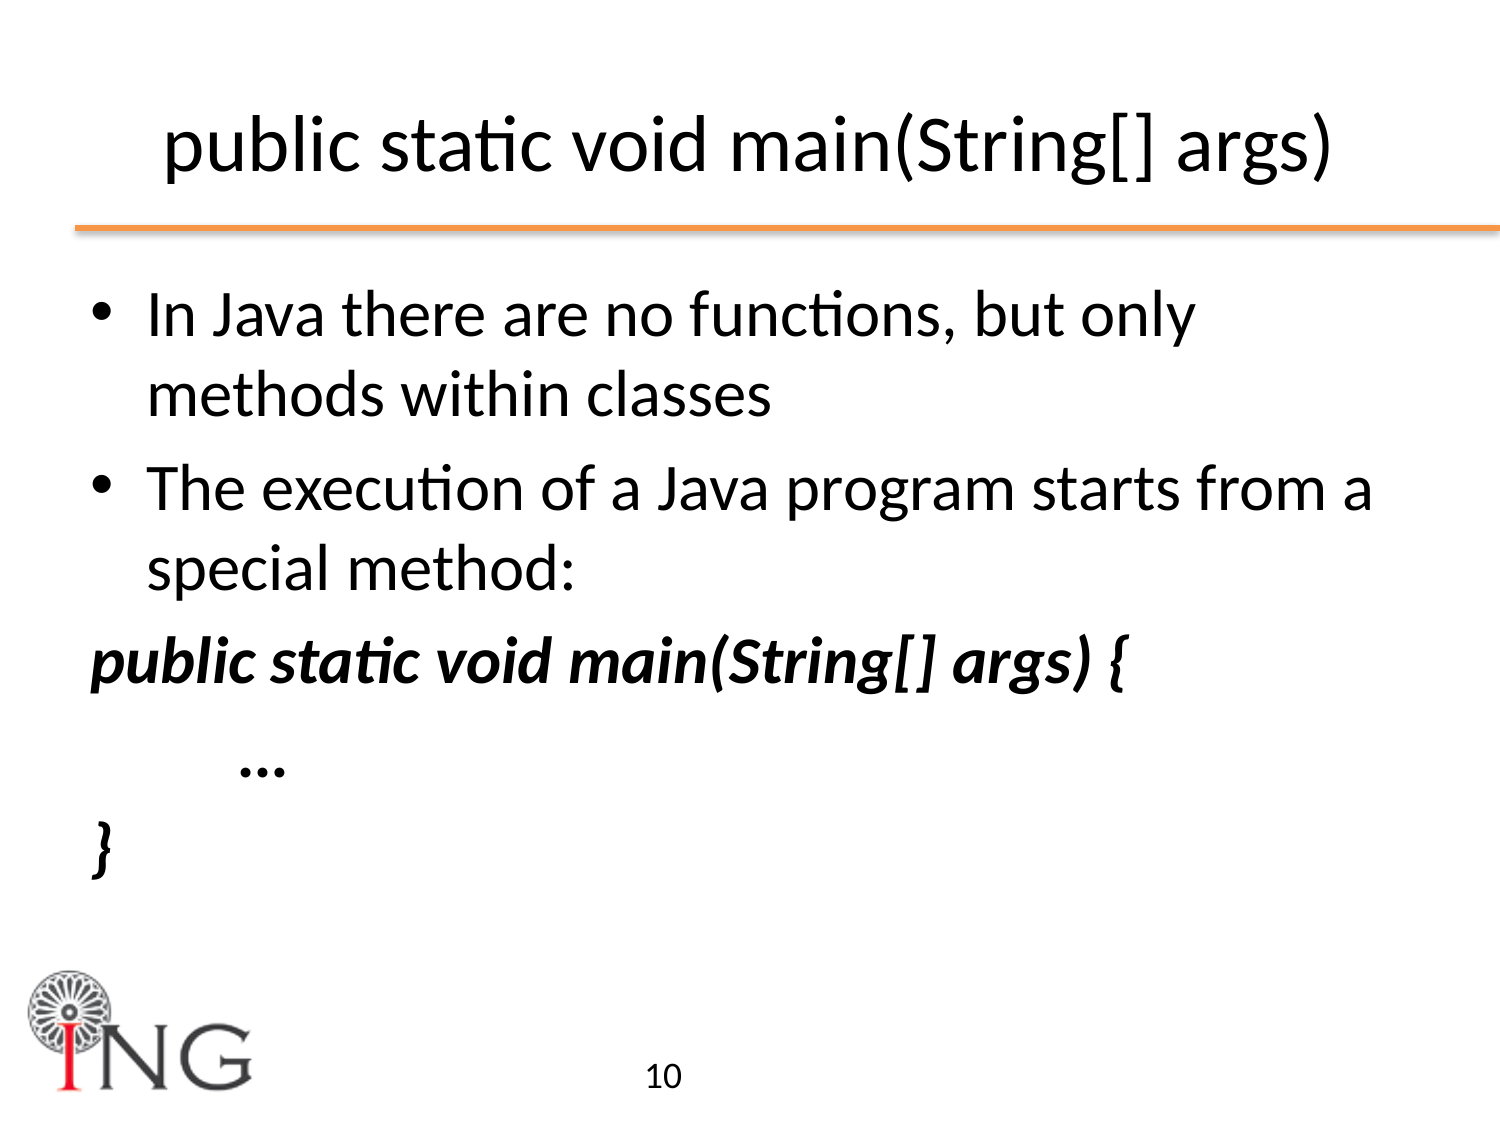

# public static void main(String[] args)
In Java there are no functions, but only methods within classes
The execution of a Java program starts from a special method:
public static void main(String[] args) {
	…
}
10